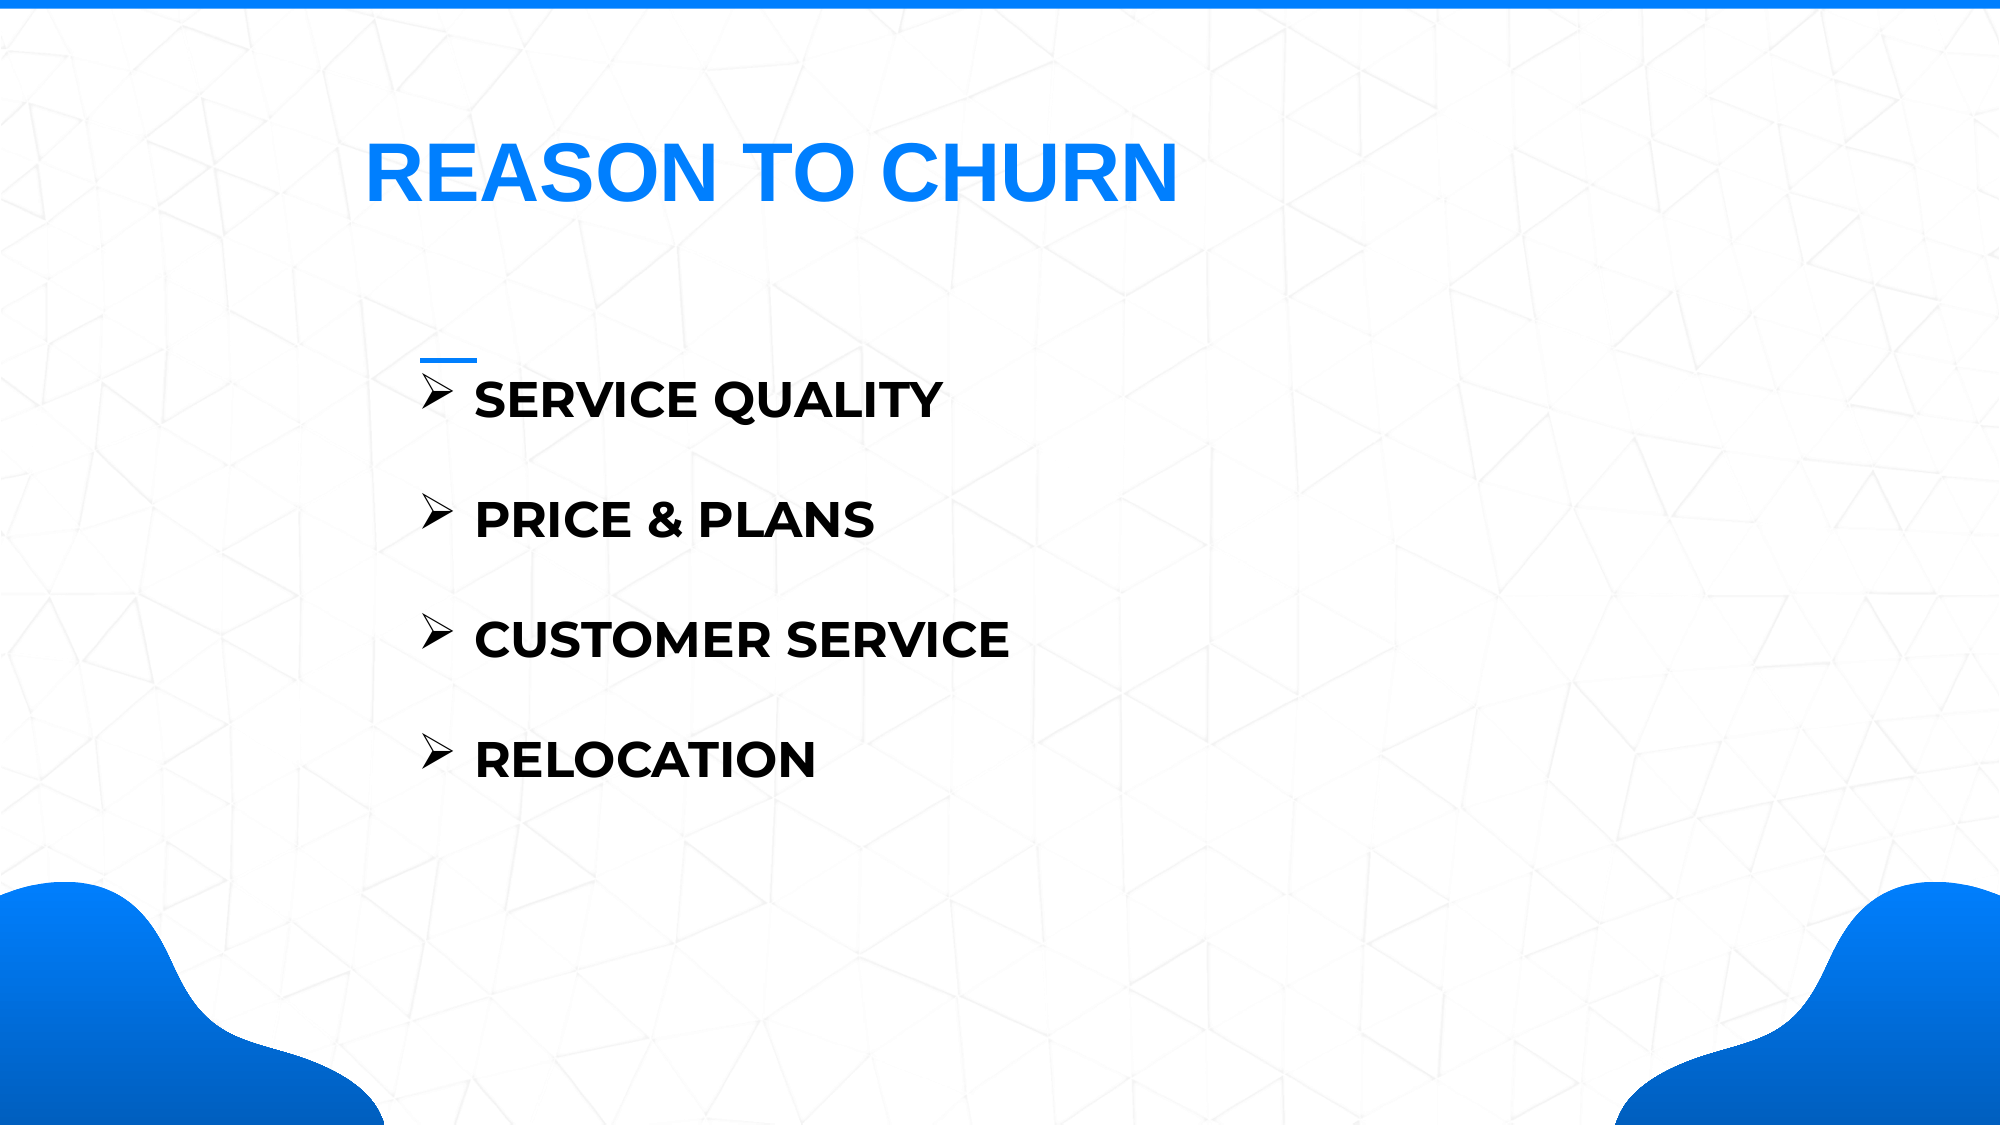

REASON TO CHURN

SERVICE QUALITY

PRICE & PLANS

CUSTOMER SERVICE

RELOCATION